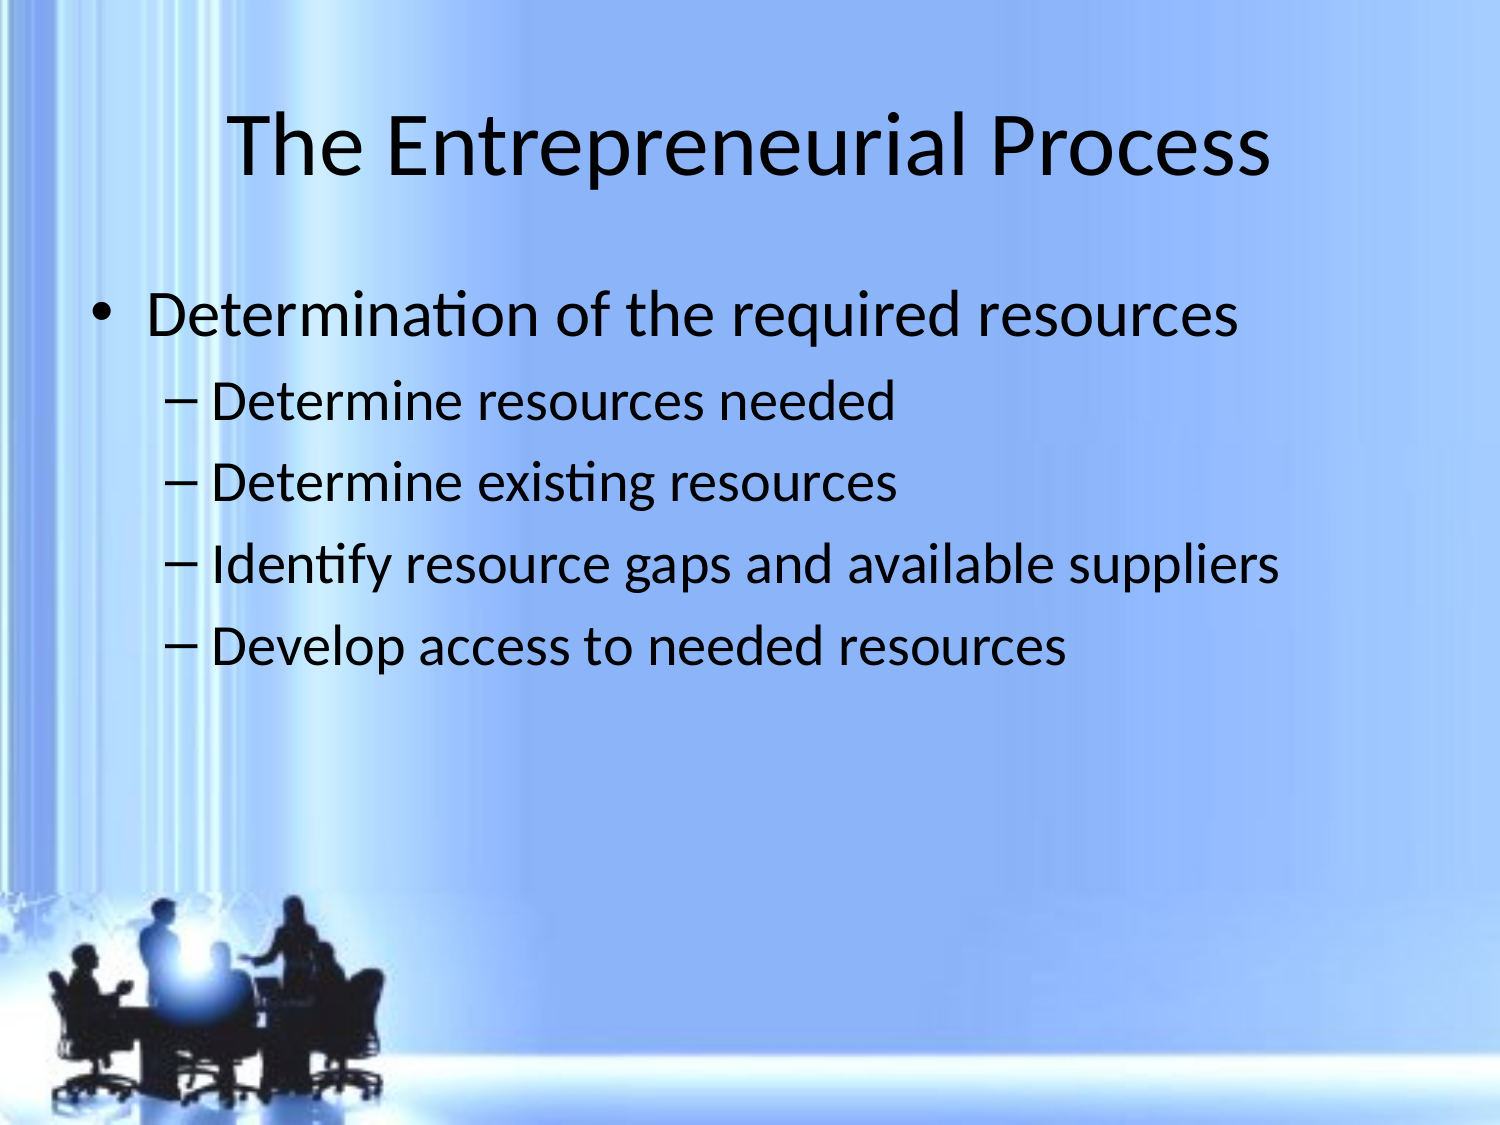

# The Entrepreneurial Process
Determination of the required resources
Determine resources needed
Determine existing resources
Identify resource gaps and available suppliers
Develop access to needed resources